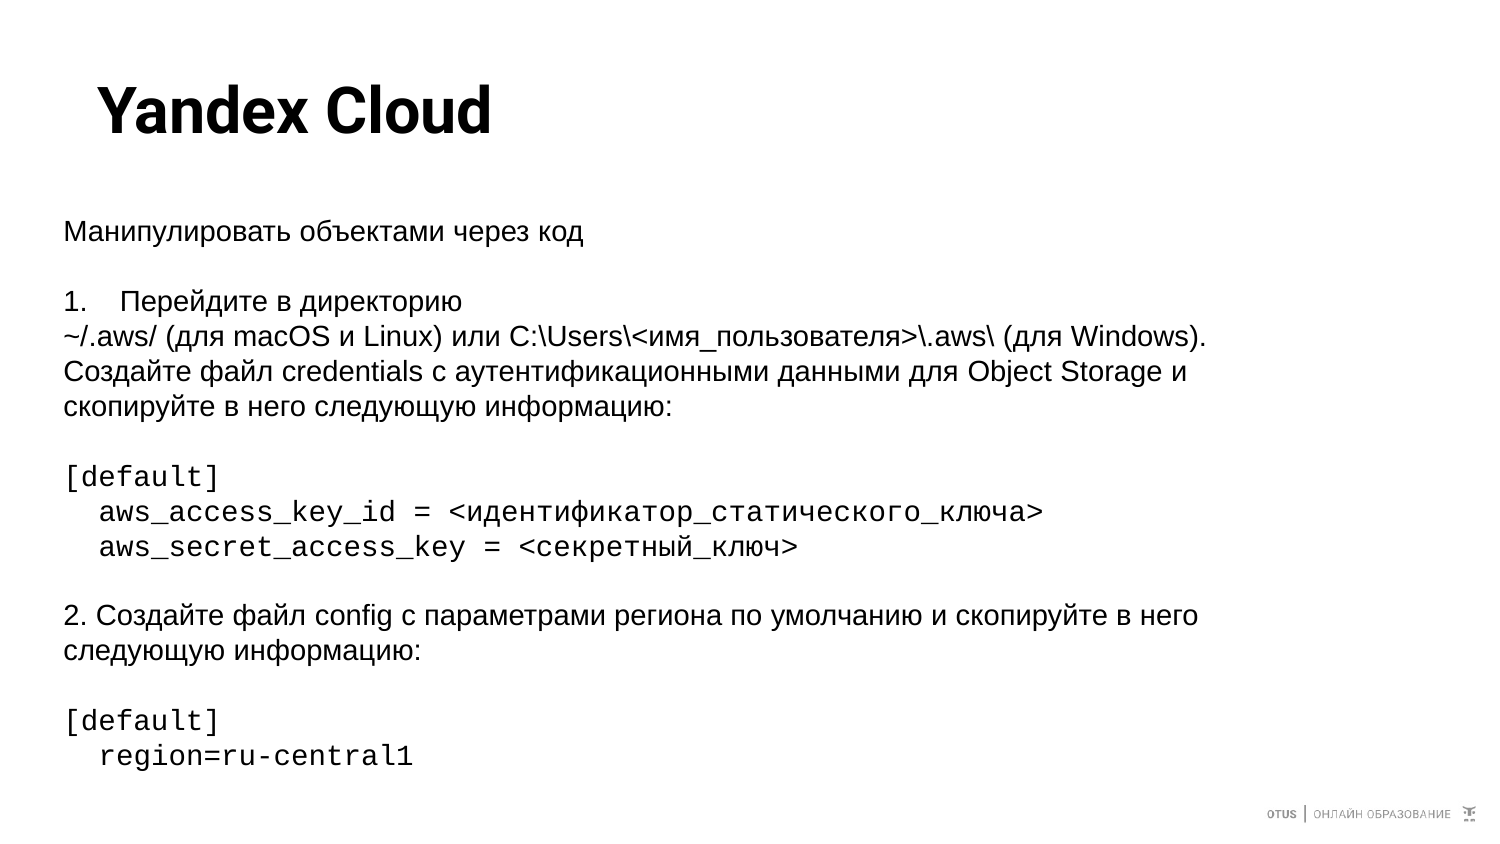

# Yandex Cloud
Манипулировать объектами через код

Перейдите в директорию
~/.aws/ (для macOS и Linux) или C:\Users\<имя_пользователя>\.aws\ (для Windows).
Создайте файл credentials с аутентификационными данными для Object Storage и
скопируйте в него следующую информацию:

[default]
  aws_access_key_id = <идентификатор_статического_ключа>
  aws_secret_access_key = <секретный_ключ>

2. Создайте файл config с параметрами региона по умолчанию и скопируйте в него
следующую информацию:

[default]
  region=ru-central1